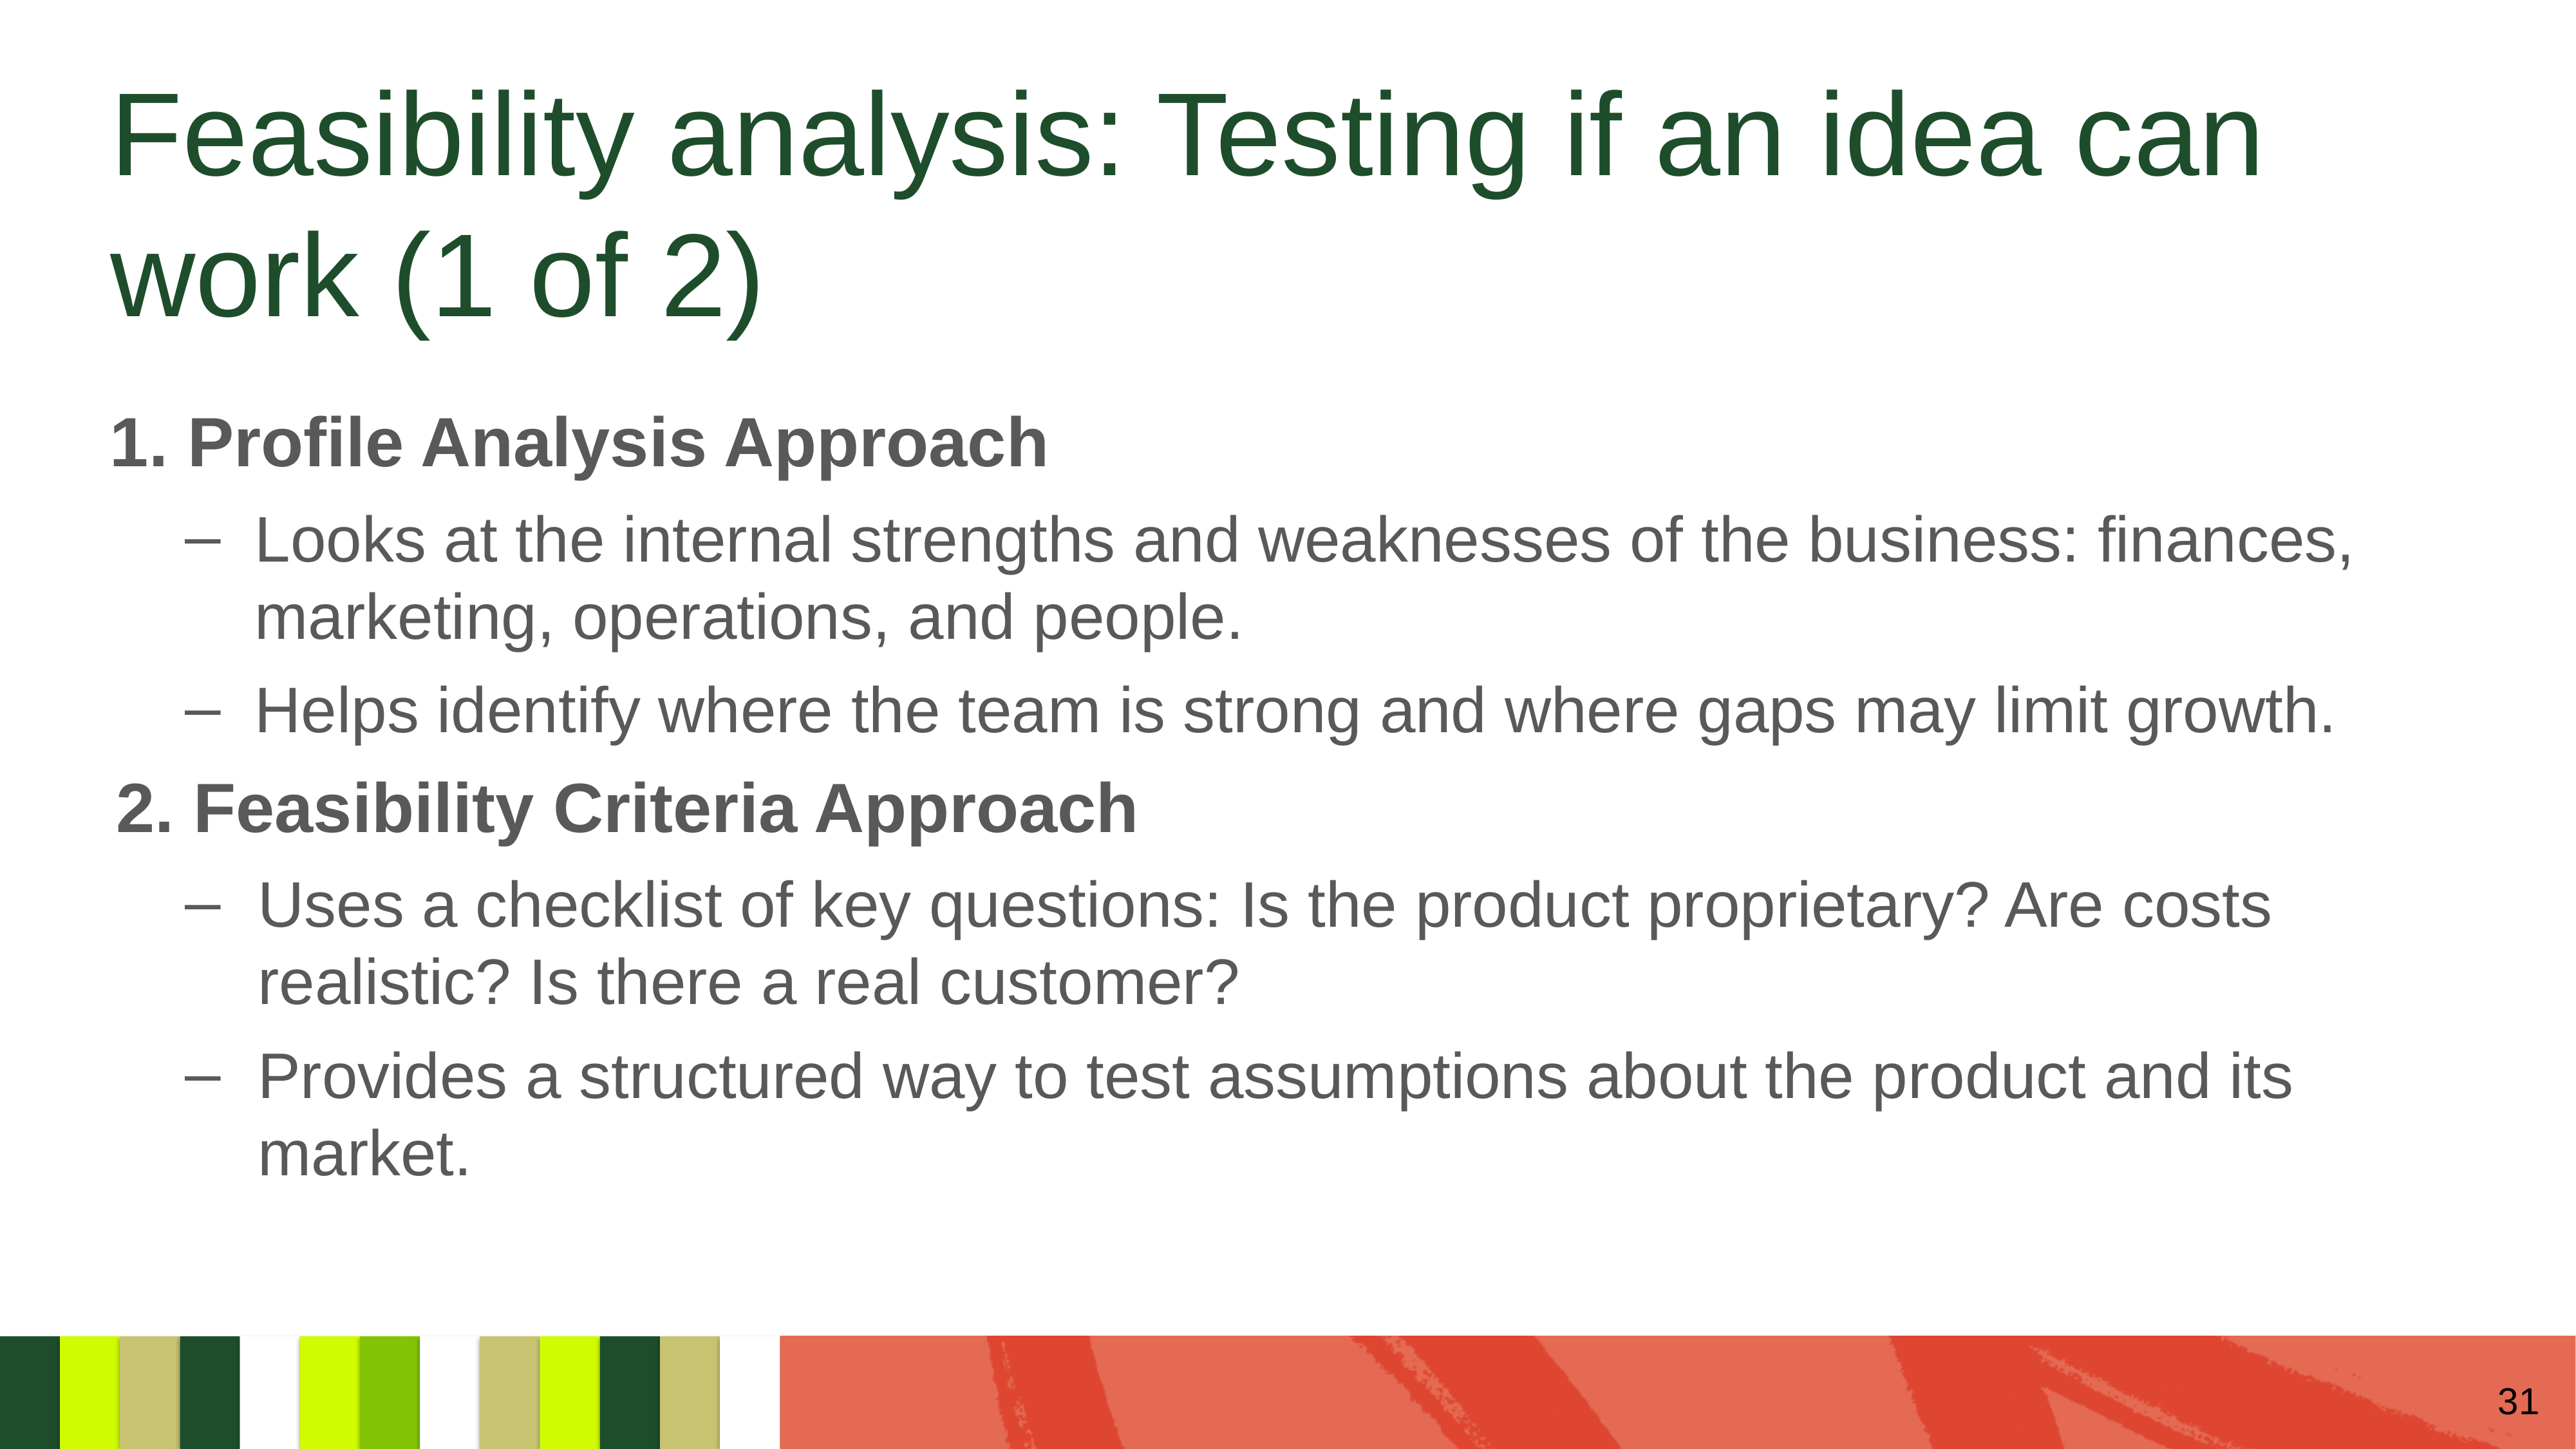

# Feasibility analysis: Testing if an idea can work (1 of 2)
1. Profile Analysis Approach
Looks at the internal strengths and weaknesses of the business: finances, marketing, operations, and people.
Helps identify where the team is strong and where gaps may limit growth.
2. Feasibility Criteria Approach
Uses a checklist of key questions: Is the product proprietary? Are costs realistic? Is there a real customer?
Provides a structured way to test assumptions about the product and its market.
31